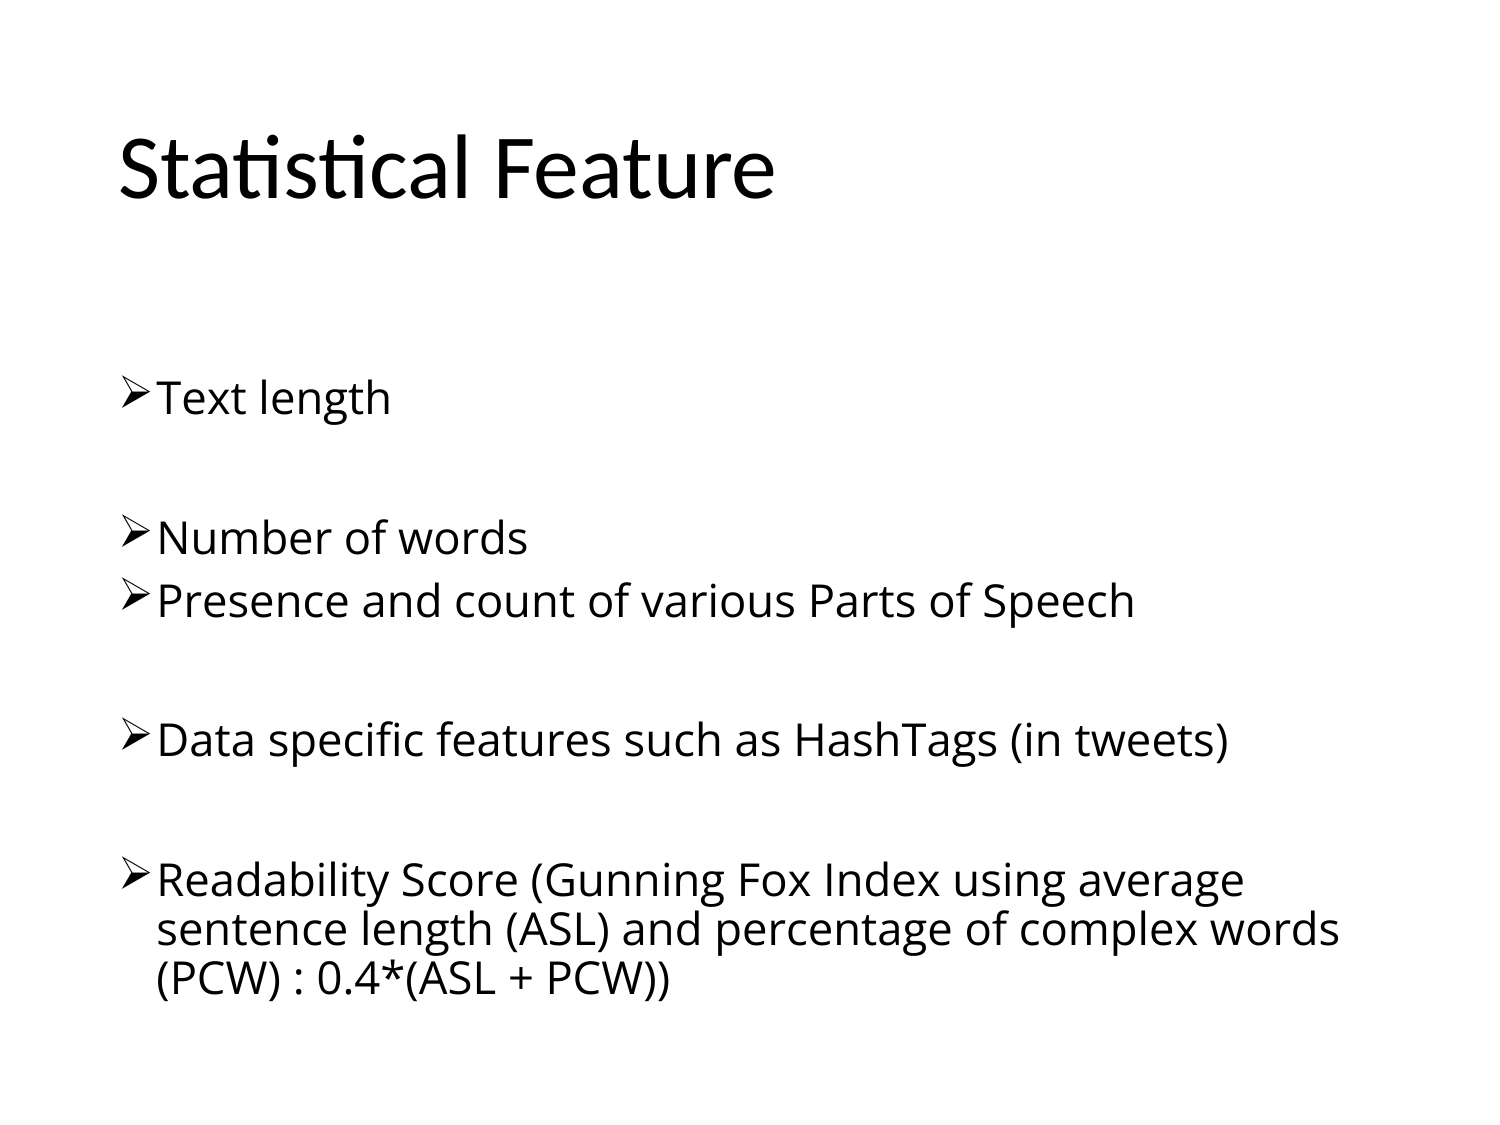

# Statistical Feature

Text length

Number of words
Presence and count of various Parts of Speech

Data specific features such as HashTags (in tweets)

Readability Score (Gunning Fox Index using average sentence length (ASL) and percentage of complex words (PCW) : 0.4*(ASL + PCW))